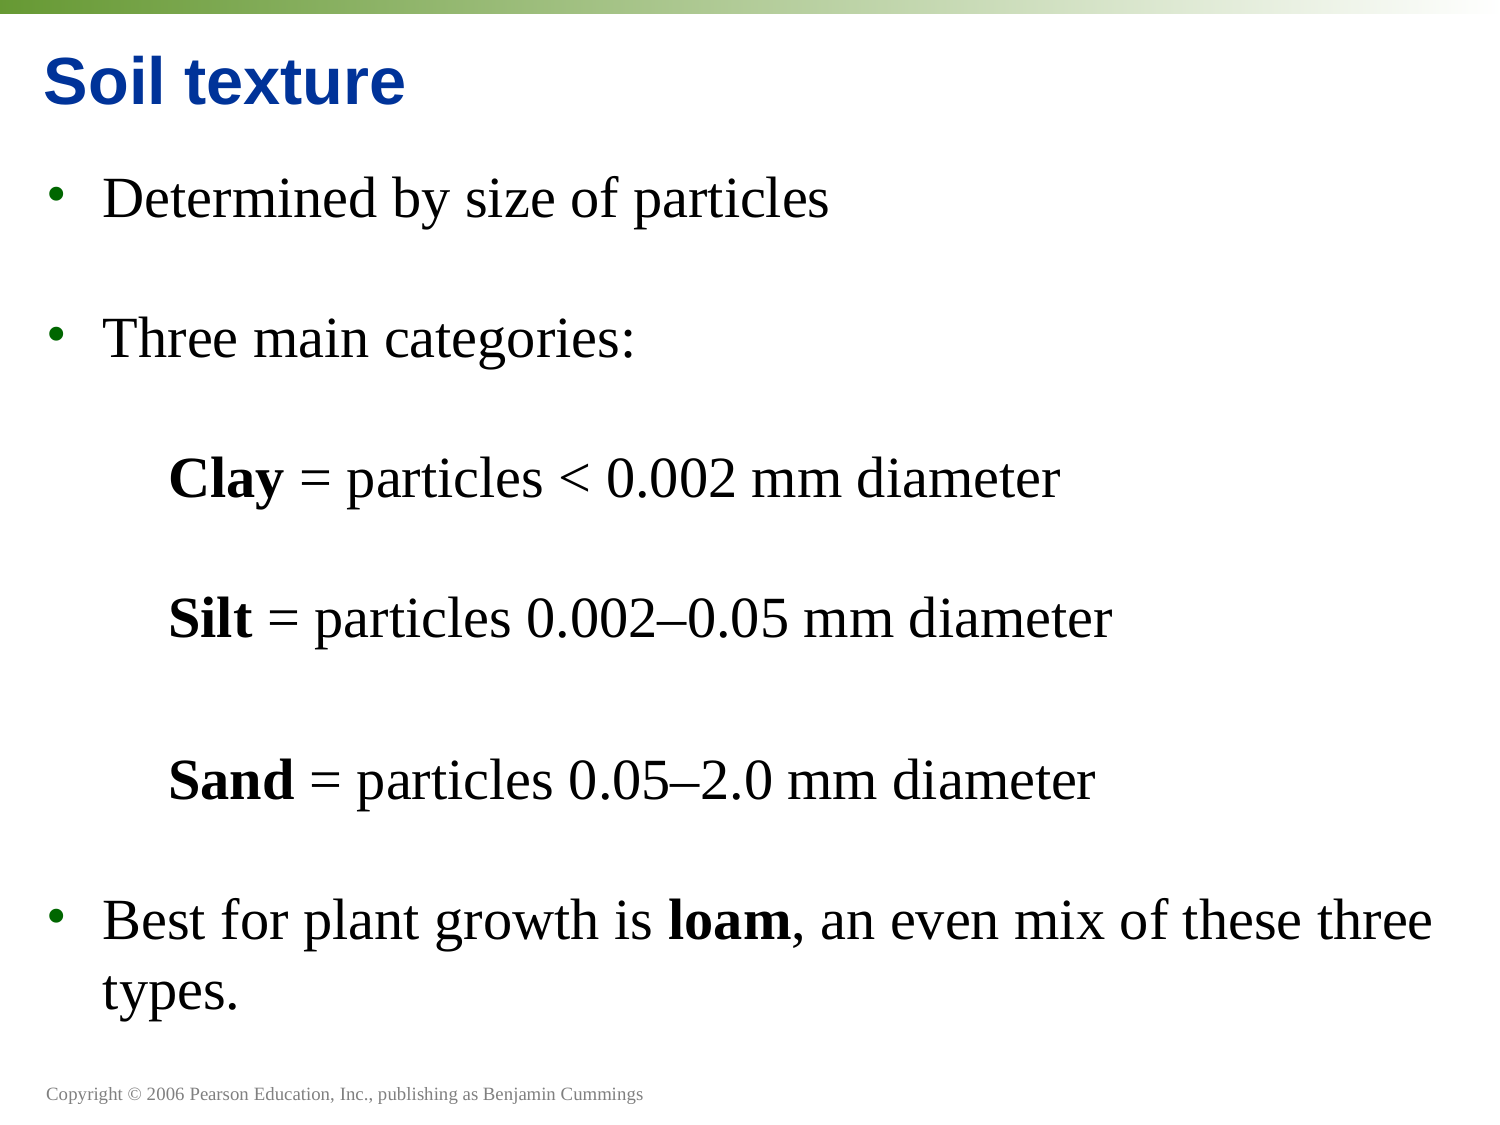

# Soil texture
Determined by size of particles

Three main categories:

	Clay = particles < 0.002 mm diameter

	Silt = particles 0.002–0.05 mm diameter

	Sand = particles 0.05–2.0 mm diameter

Best for plant growth is loam, an even mix of these three types.